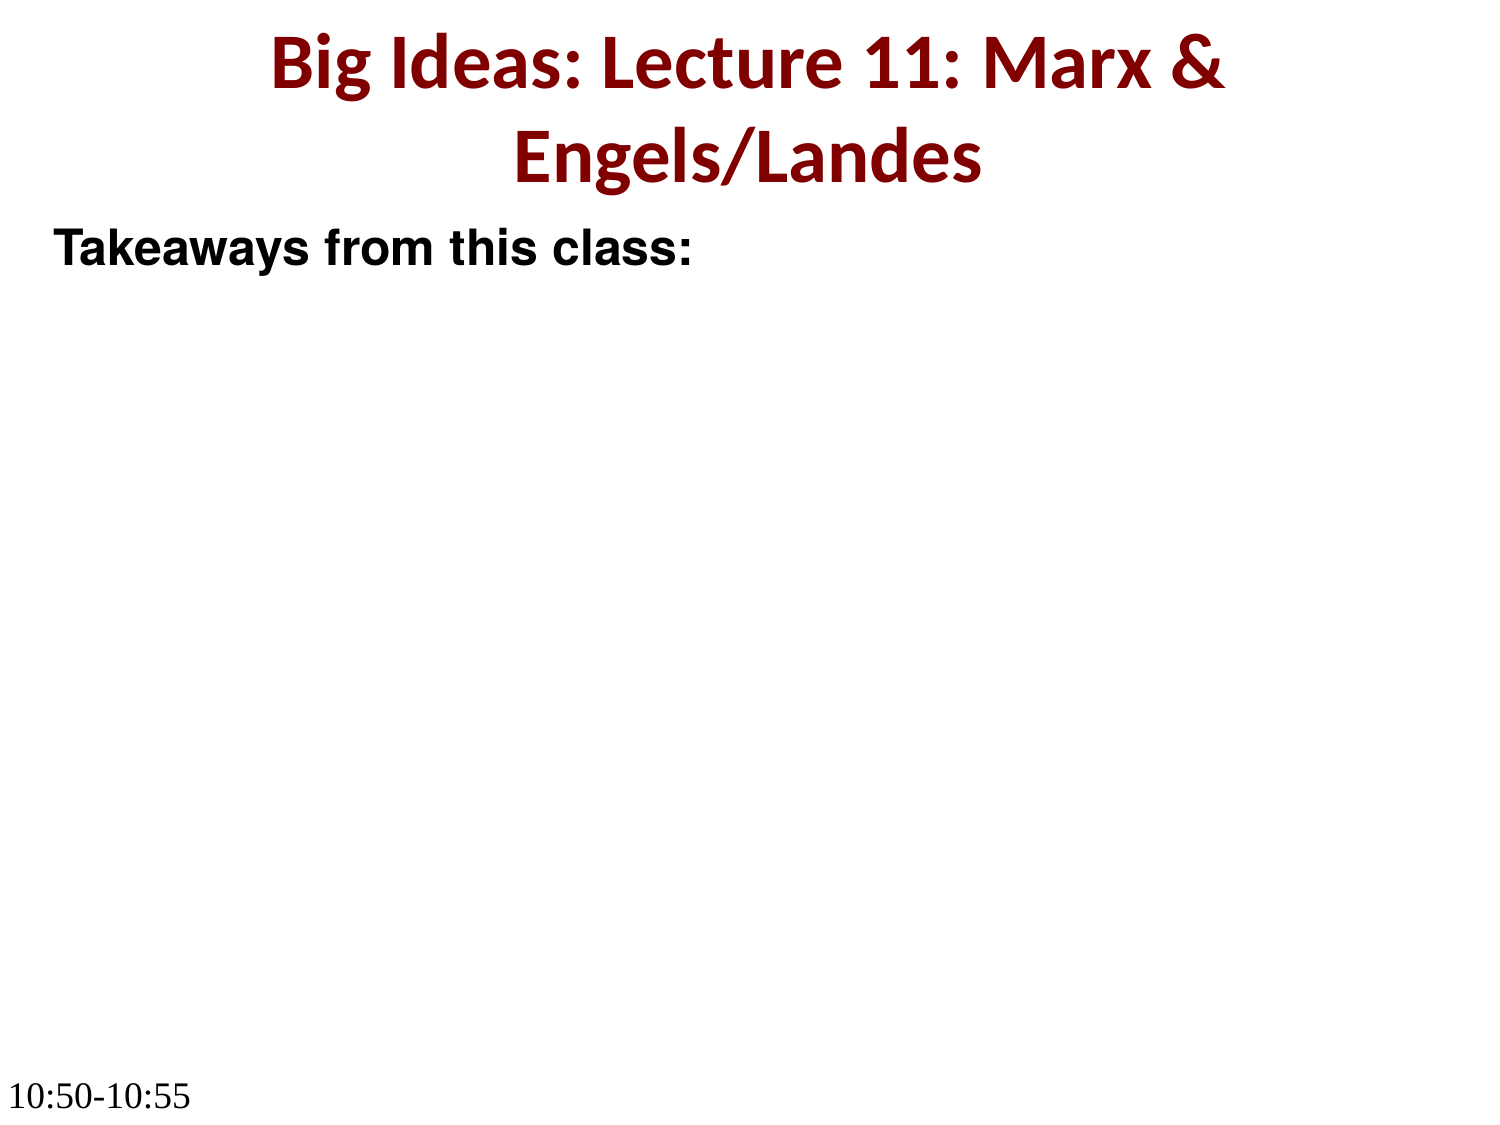

Big Ideas: Lecture 11: Marx & Engels/Landes
Takeaways from this class:
10:50-10:55